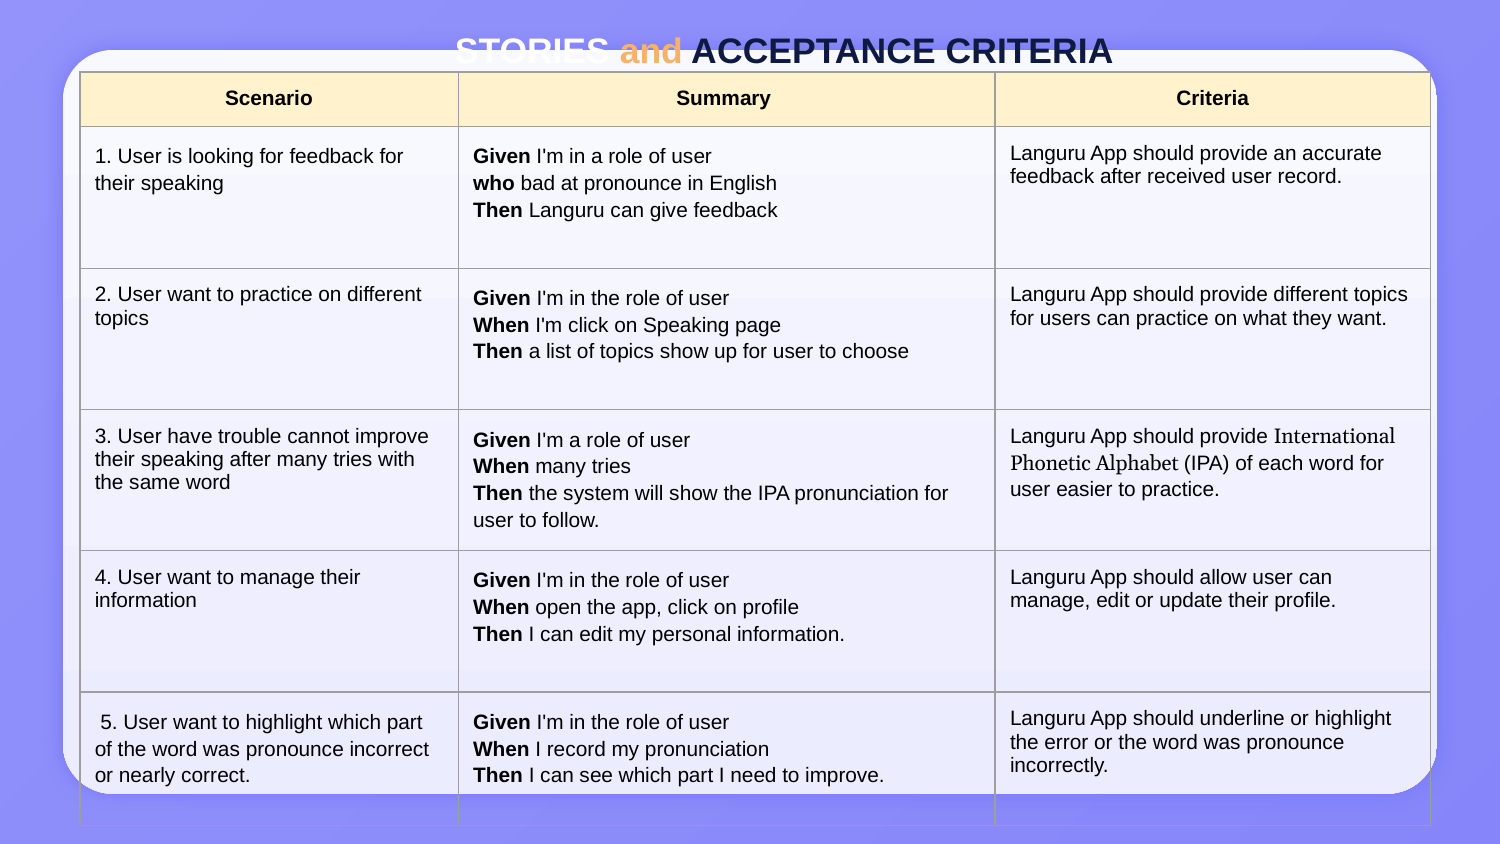

# STORIES and ACCEPTANCE CRITERIA
| Scenario | Summary | Criteria |
| --- | --- | --- |
| 1. User is looking for feedback for their speaking | Given I'm in a role of user who bad at pronounce in English Then Languru can give feedback | Languru App should provide an accurate feedback after received user record. |
| 2. User want to practice on different topics | Given I'm in the role of user When I'm click on Speaking page Then a list of topics show up for user to choose | Languru App should provide different topics for users can practice on what they want. |
| 3. User have trouble cannot improve their speaking after many tries with the same word | Given I'm a role of user When many tries Then the system will show the IPA pronunciation for user to follow. | Languru App should provide International Phonetic Alphabet (IPA) of each word for user easier to practice. |
| 4. User want to manage their information | Given I'm in the role of user When open the app, click on profile Then I can edit my personal information. | Languru App should allow user can manage, edit or update their profile. |
| 5. User want to highlight which part of the word was pronounce incorrect or nearly correct. | Given I'm in the role of user When I record my pronunciation Then I can see which part I need to improve. | Languru App should underline or highlight the error or the word was pronounce incorrectly. |